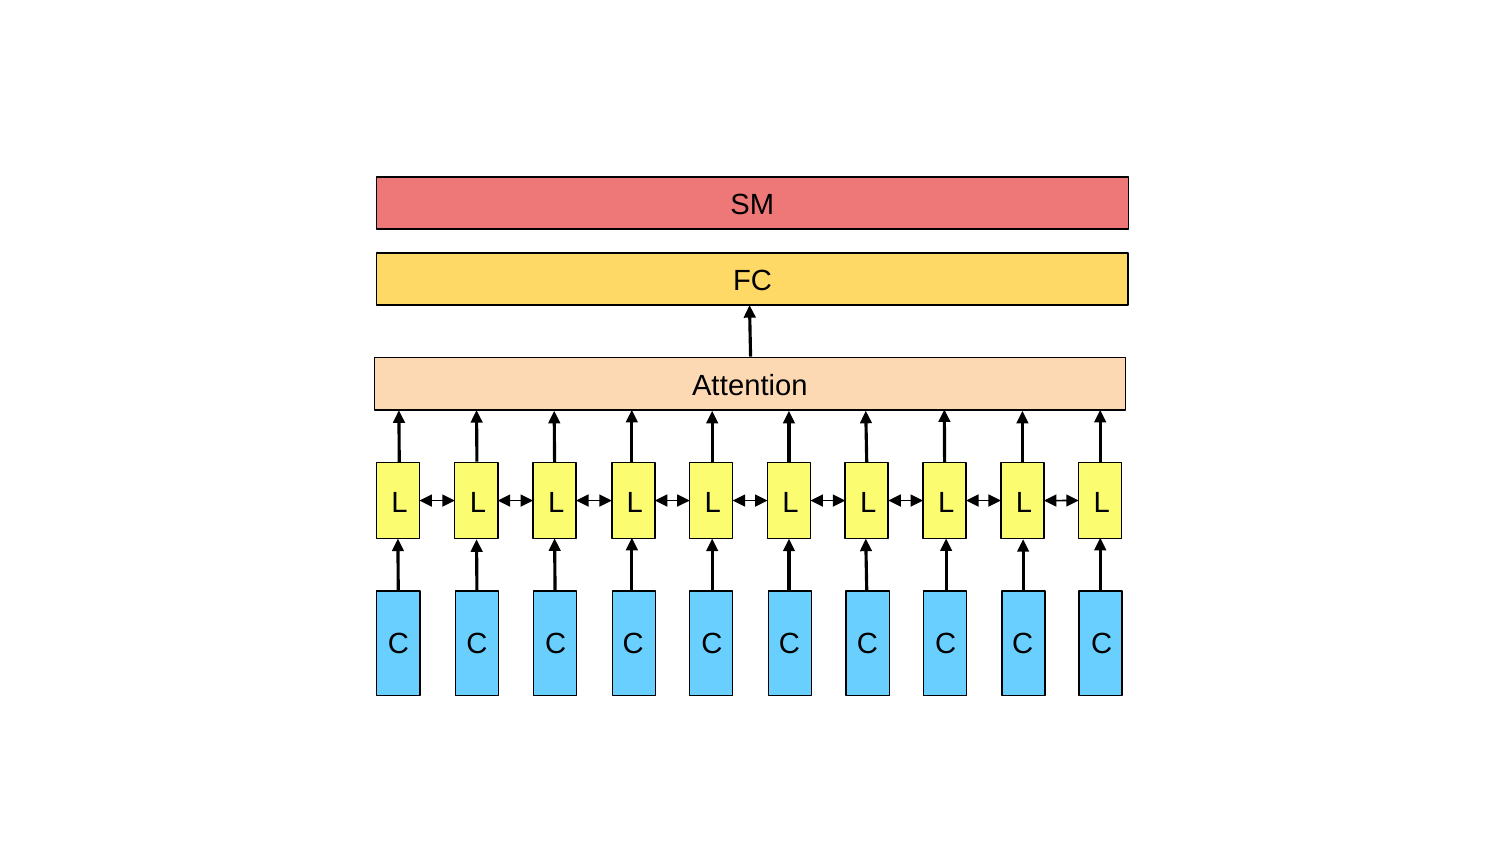

SM
FC
Attention
L
L
L
L
L
L
L
L
L
L

C
C
C
C
C
C
C
C
C
C